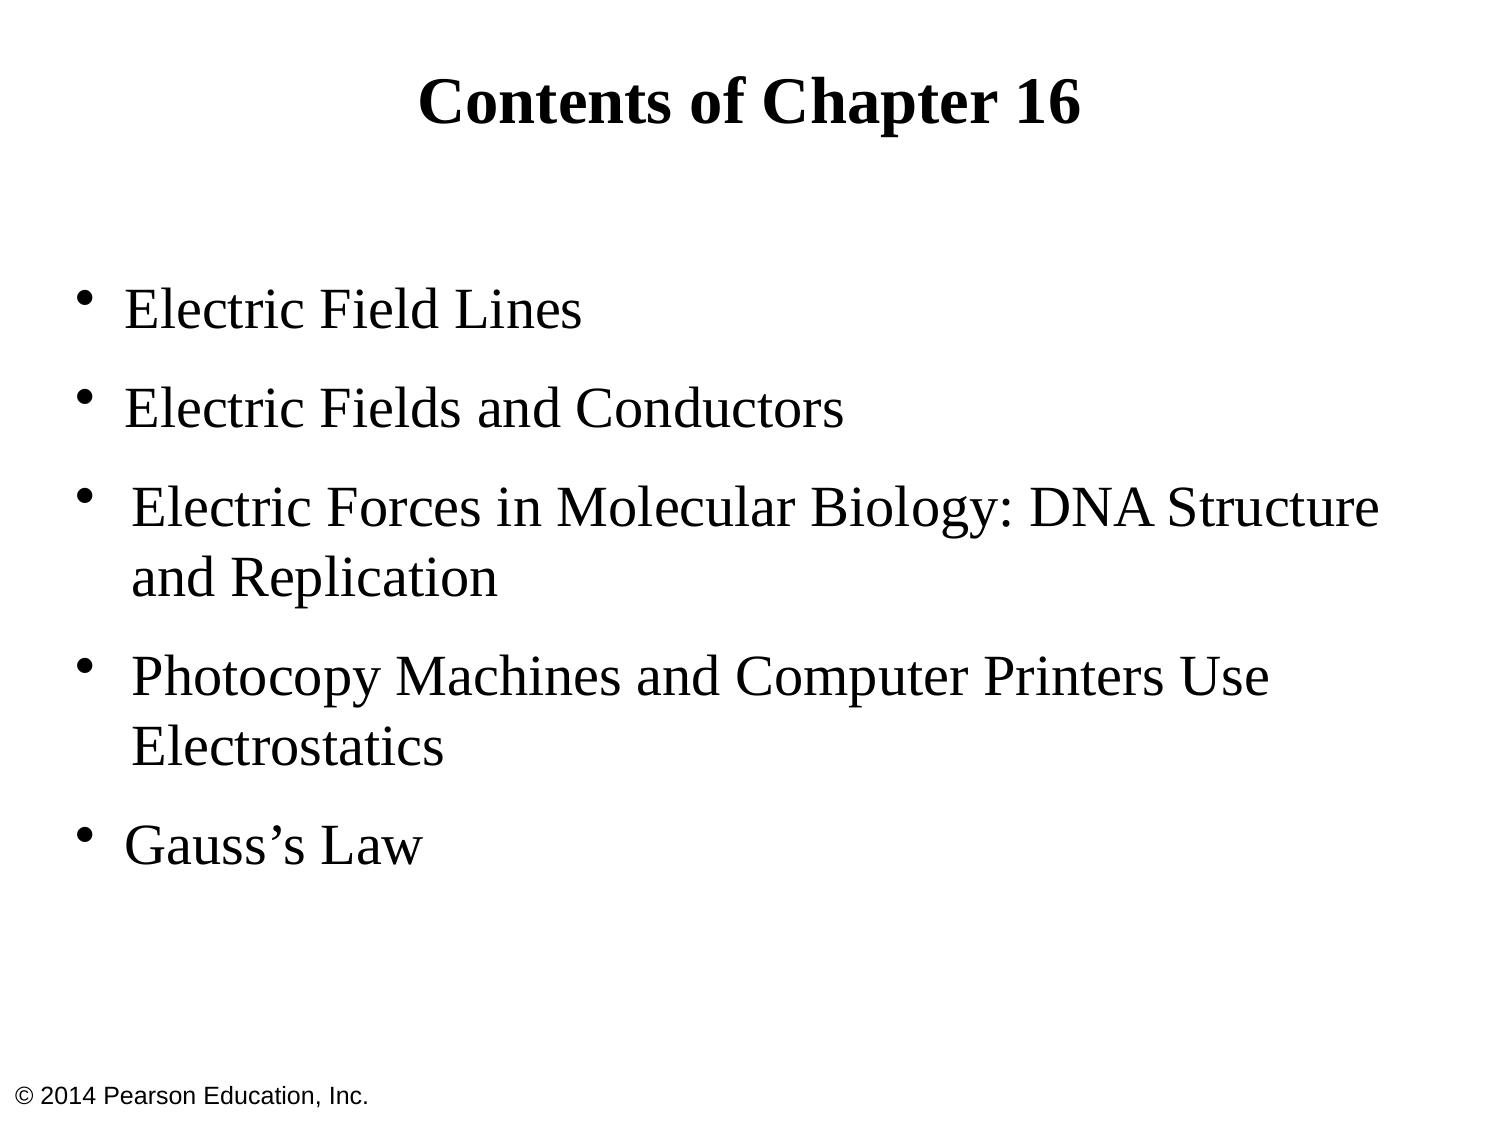

# Contents of Chapter 16
Electric Field Lines
Electric Fields and Conductors
Electric Forces in Molecular Biology: DNA Structure and Replication
Photocopy Machines and Computer Printers Use Electrostatics
Gauss’s Law
© 2014 Pearson Education, Inc.